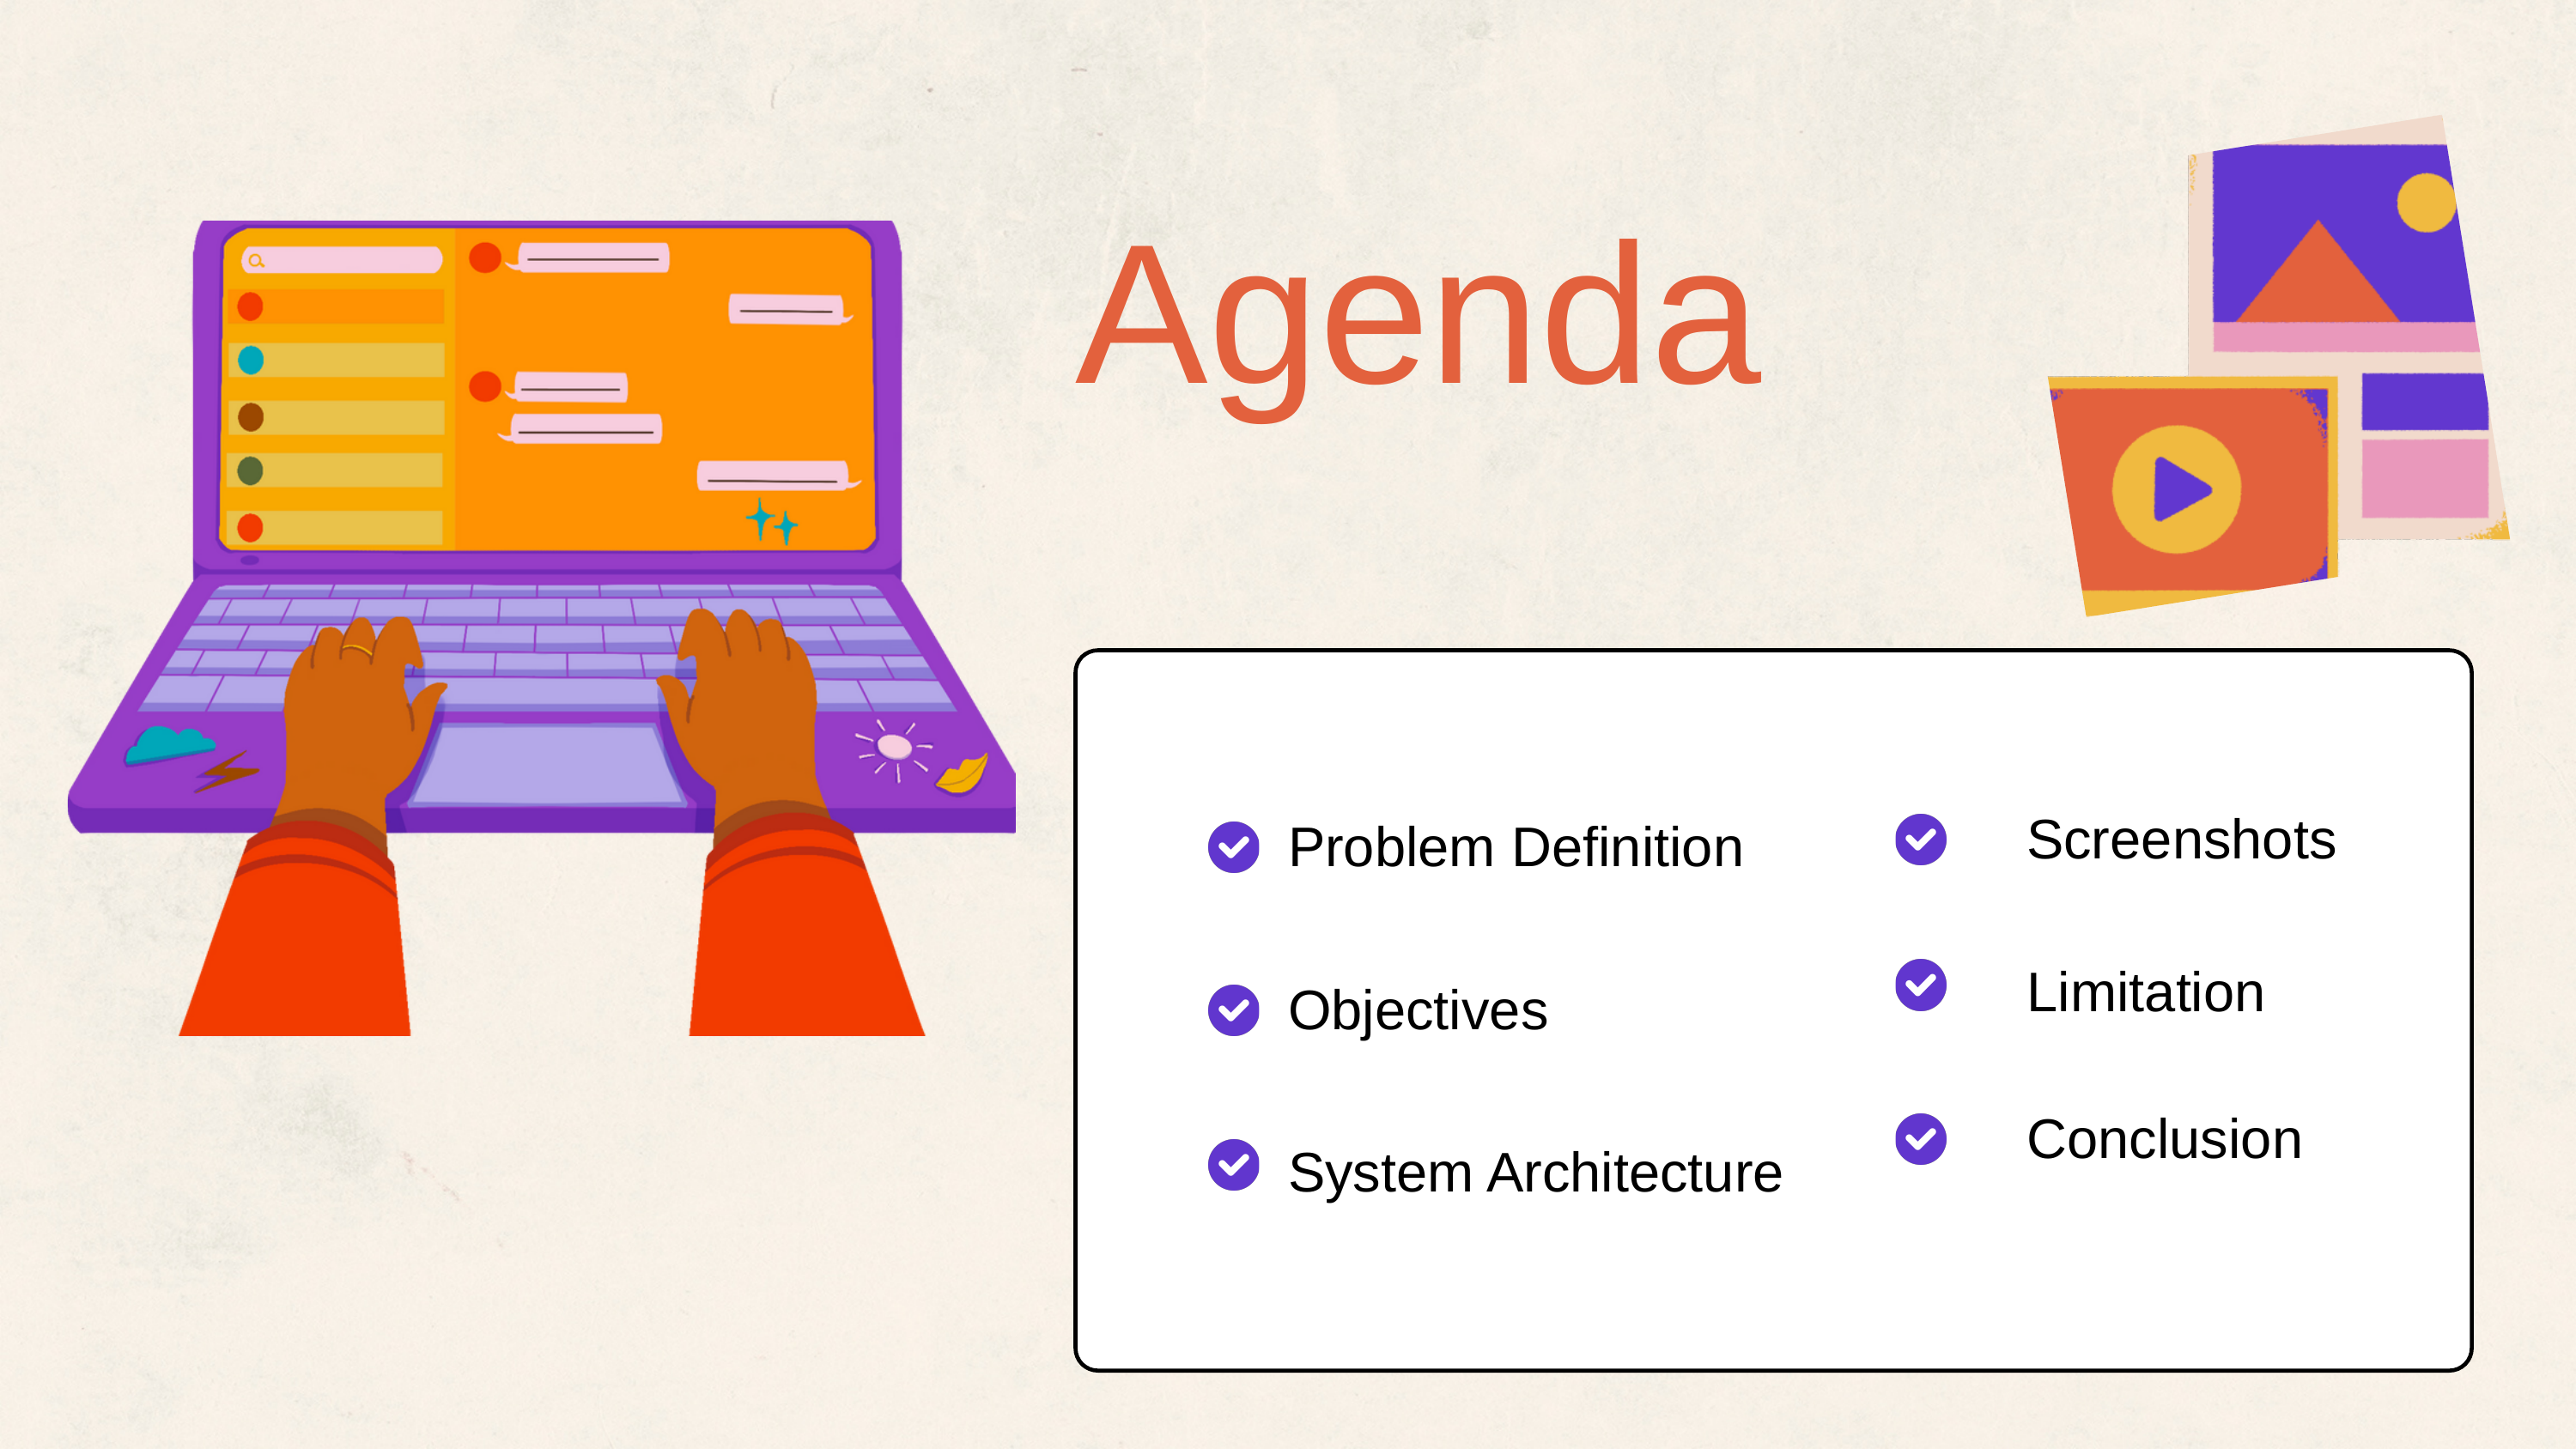

Agenda

Screenshots
Problem Definition

Limitation

Objectives

Conclusion

System Architecture